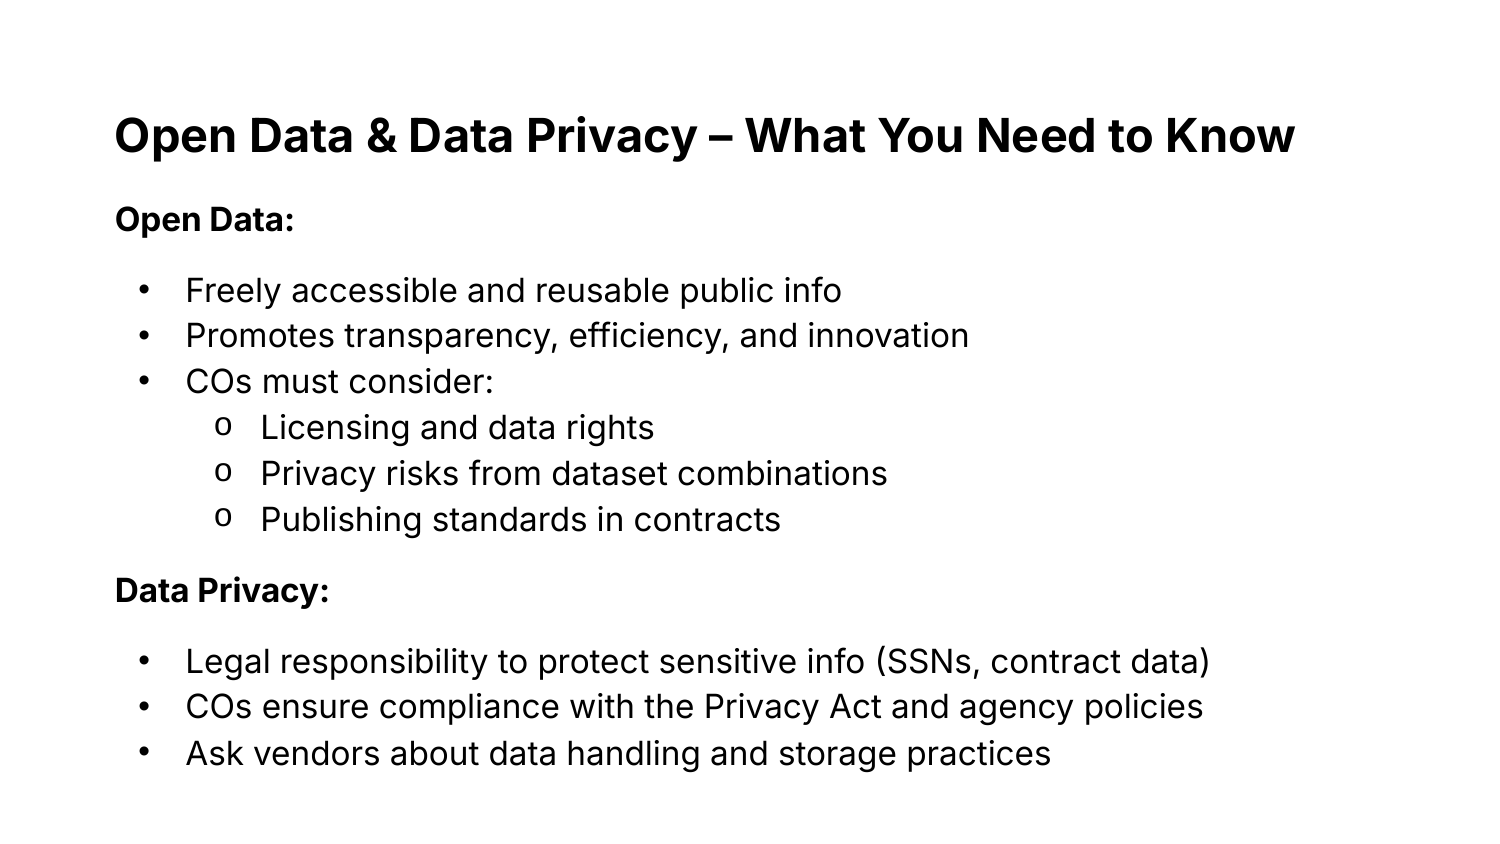

Open Data & Data Privacy – What You Need to Know
Open Data:
Freely accessible and reusable public info
Promotes transparency, efficiency, and innovation
COs must consider:
Licensing and data rights
Privacy risks from dataset combinations
Publishing standards in contracts
Data Privacy:
Legal responsibility to protect sensitive info (SSNs, contract data)
COs ensure compliance with the Privacy Act and agency policies
Ask vendors about data handling and storage practices